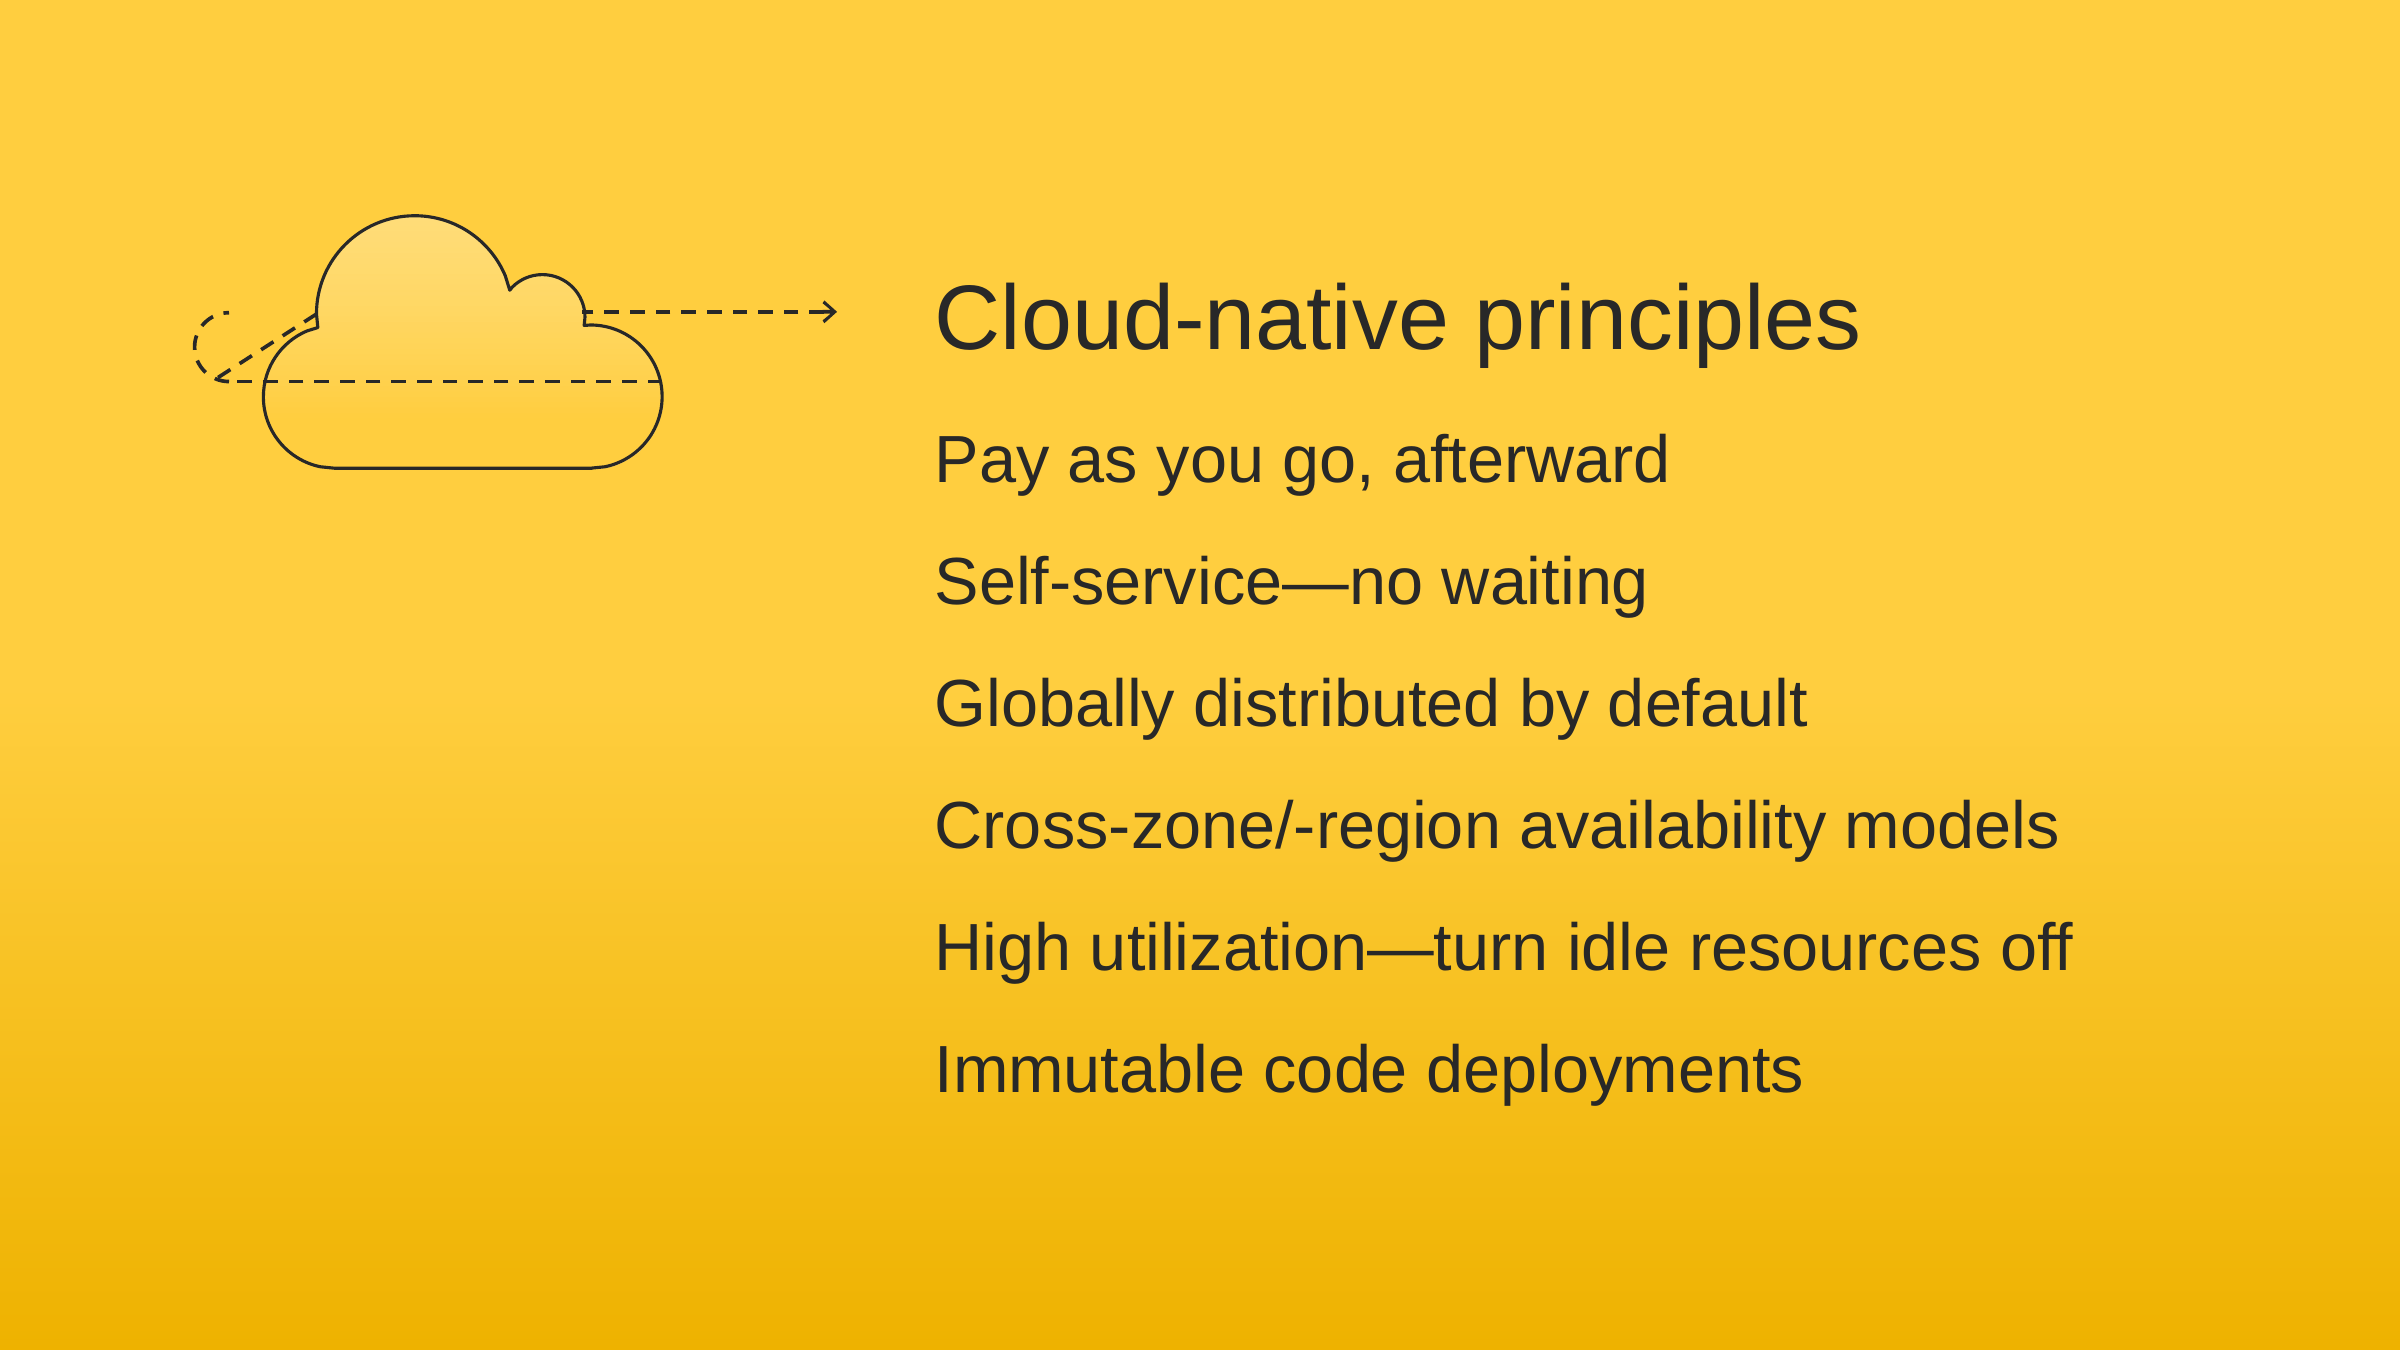

Cloud-native principles

Pay as you go, afterward
Self-service—no waiting
Globally distributed by default
Cross-zone/-region availability models
High utilization—turn idle resources off
Immutable code deployments